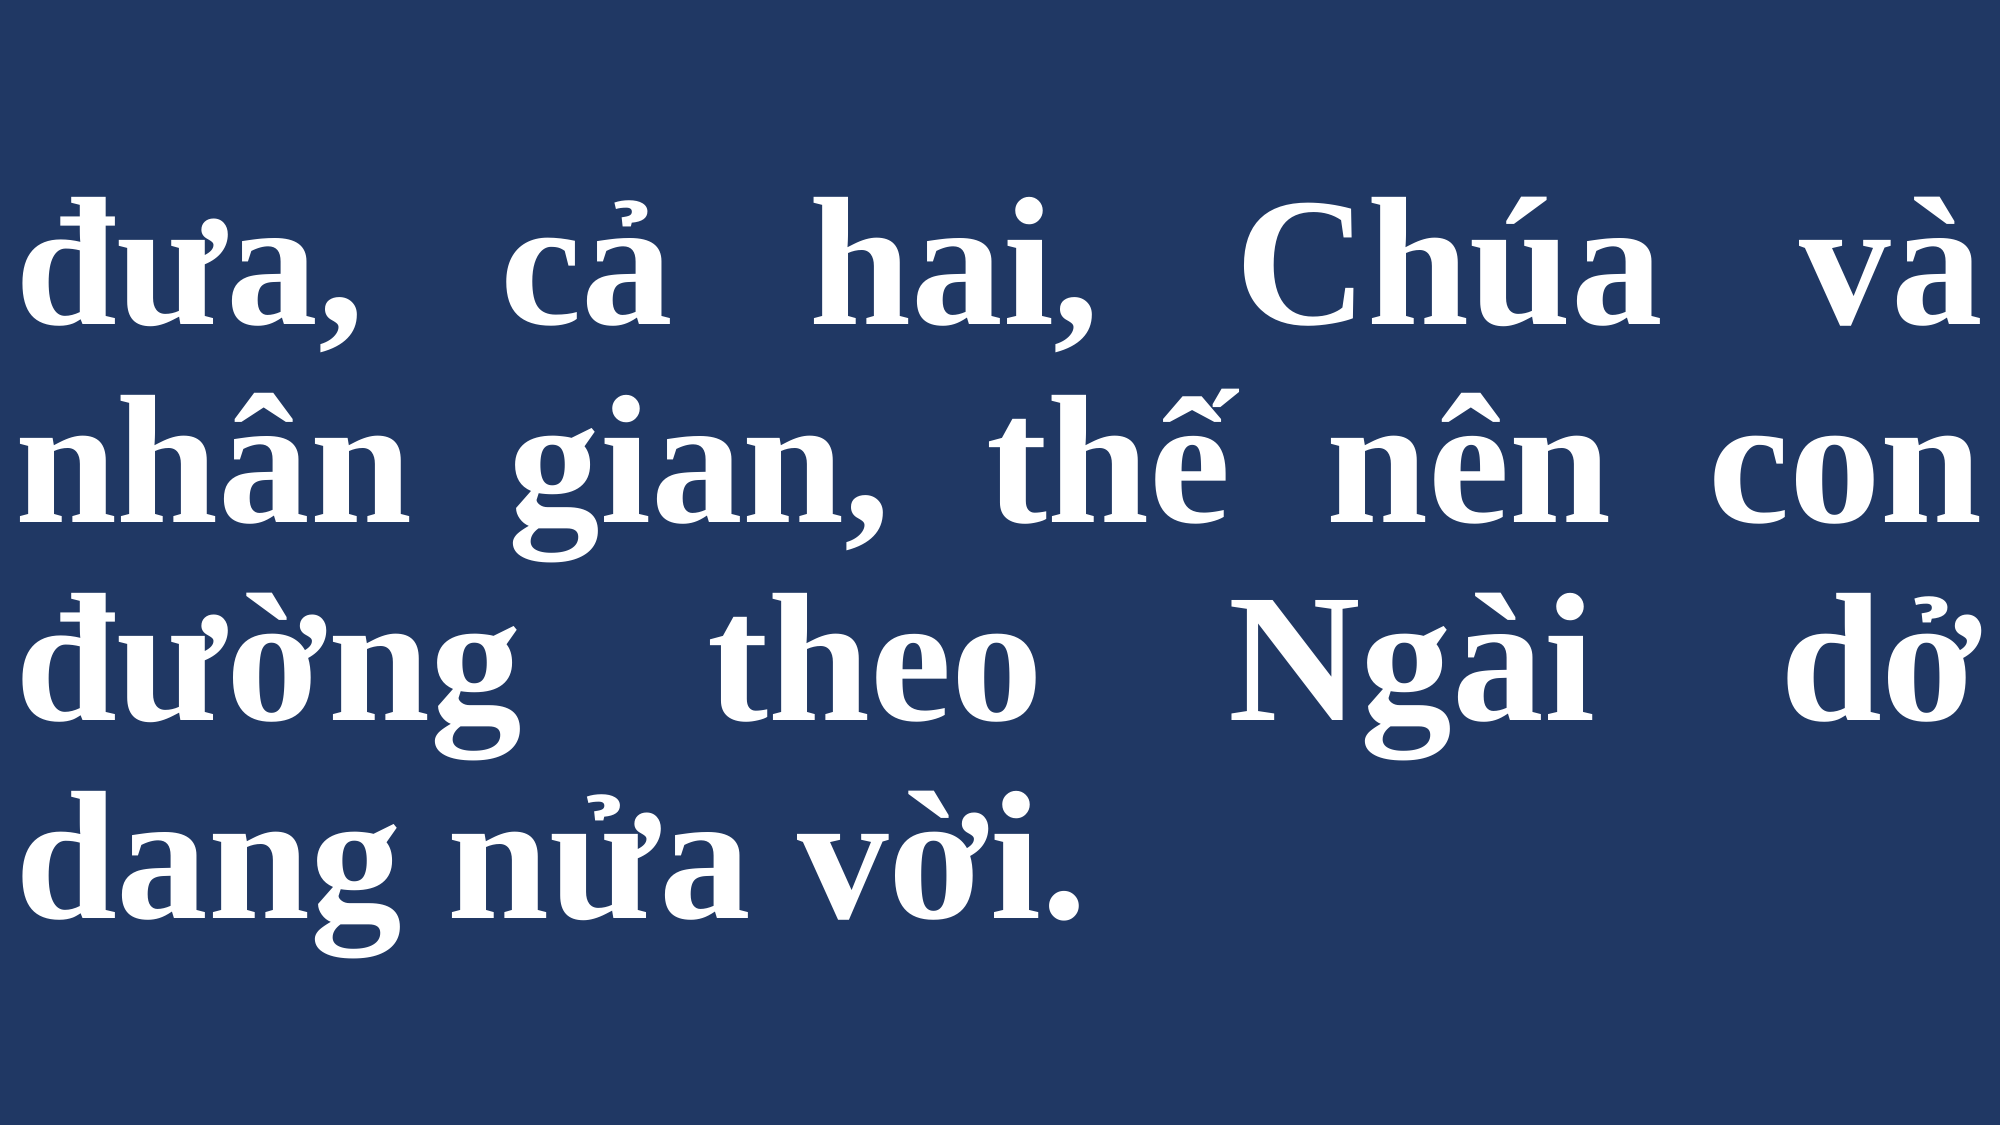

# đưa, cả hai, Chúa và nhân gian, thế nên con đường theo Ngài dở dang nửa vời.